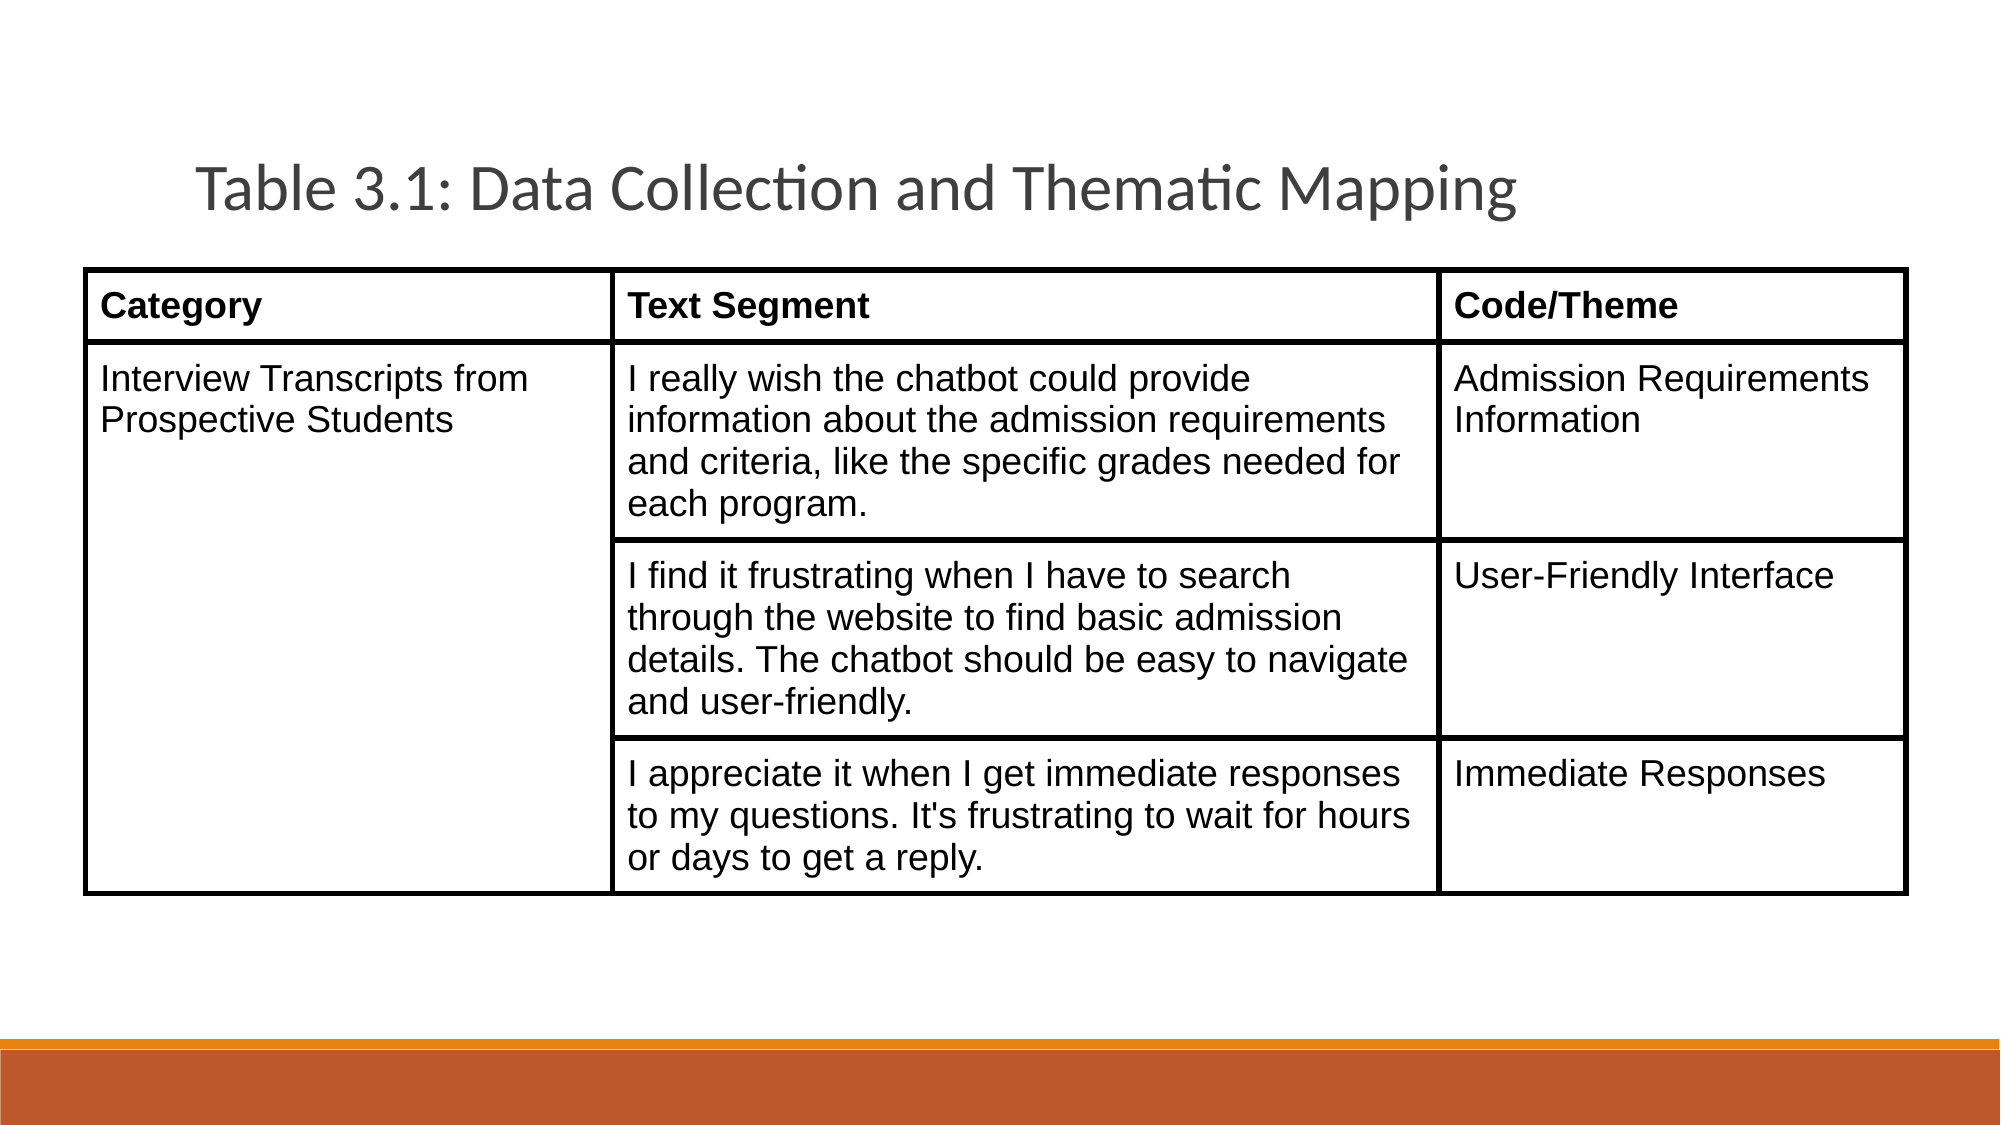

Table 3.1: Data Collection and Thematic Mapping
| Category | Text Segment | Code/Theme |
| --- | --- | --- |
| Interview Transcripts from Prospective Students | I really wish the chatbot could provide information about the admission requirements and criteria, like the specific grades needed for each program. | Admission Requirements Information |
|  | I find it frustrating when I have to search through the website to find basic admission details. The chatbot should be easy to navigate and user-friendly. | User-Friendly Interface |
|  | I appreciate it when I get immediate responses to my questions. It's frustrating to wait for hours or days to get a reply. | Immediate Responses |